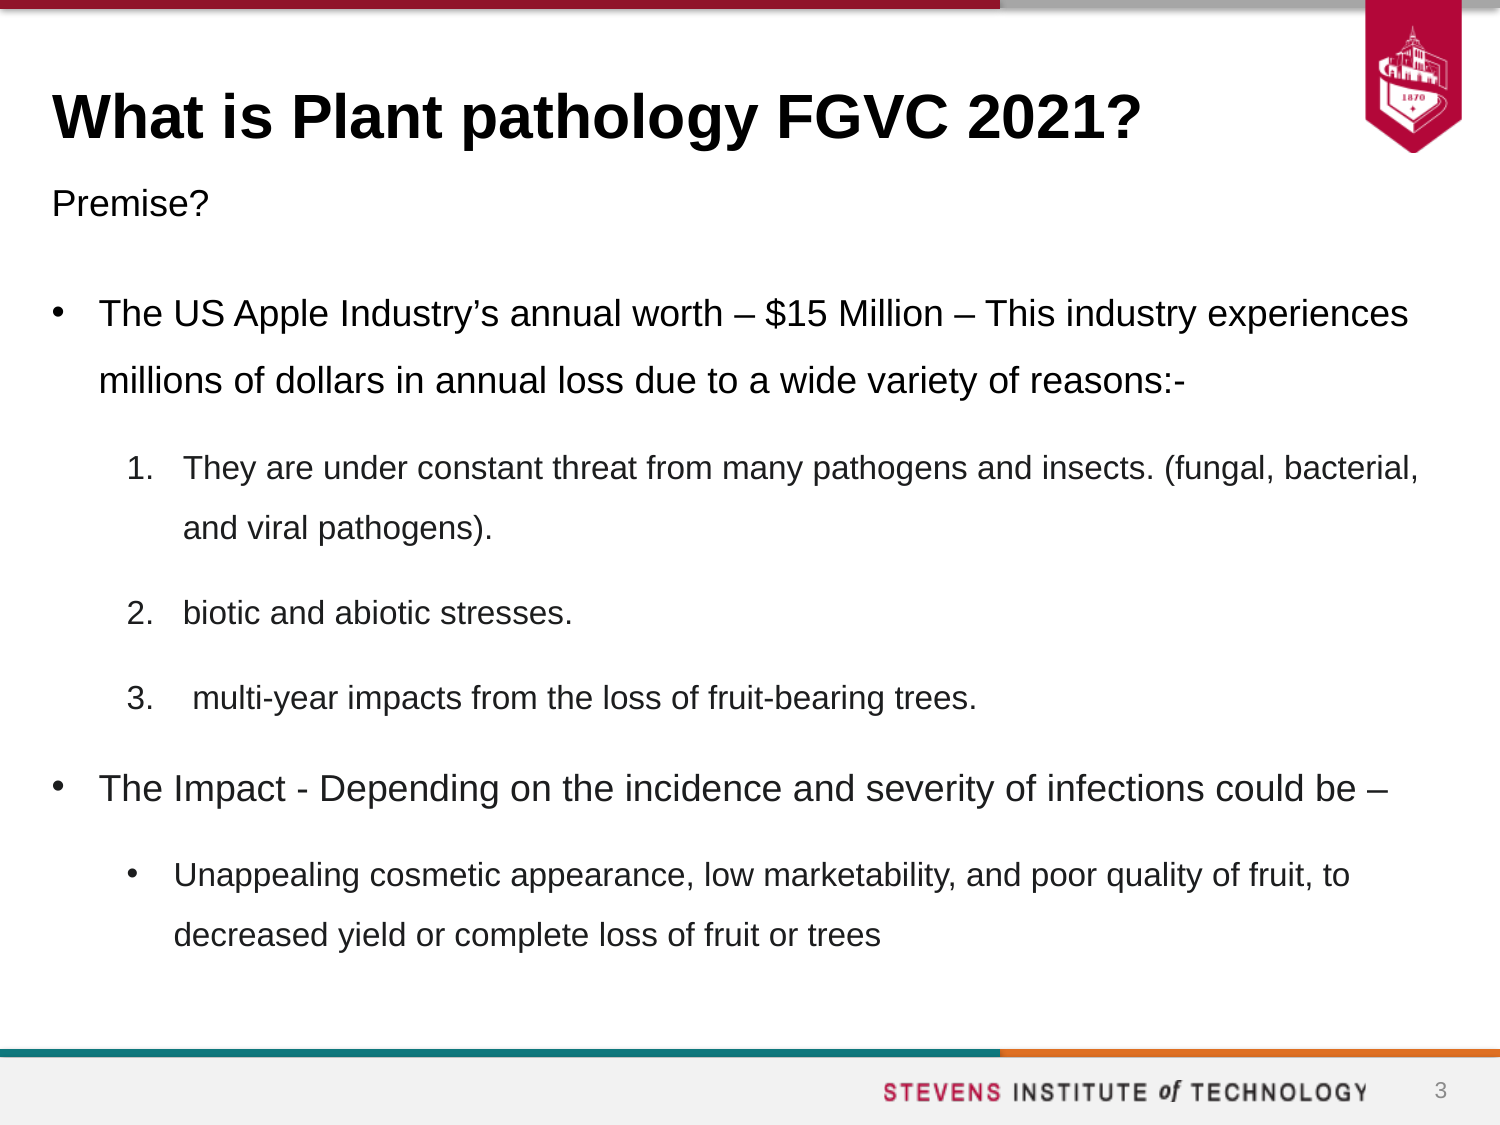

# What is Plant pathology FGVC 2021?
Premise?
The US Apple Industry’s annual worth – $15 Million – This industry experiences millions of dollars in annual loss due to a wide variety of reasons:-
They are under constant threat from many pathogens and insects. (fungal, bacterial, and viral pathogens).
biotic and abiotic stresses.
 multi‐year impacts from the loss of fruit‐bearing trees.
The Impact - Depending on the incidence and severity of infections could be –
Unappealing cosmetic appearance, low marketability, and poor quality of fruit, to decreased yield or complete loss of fruit or trees
3